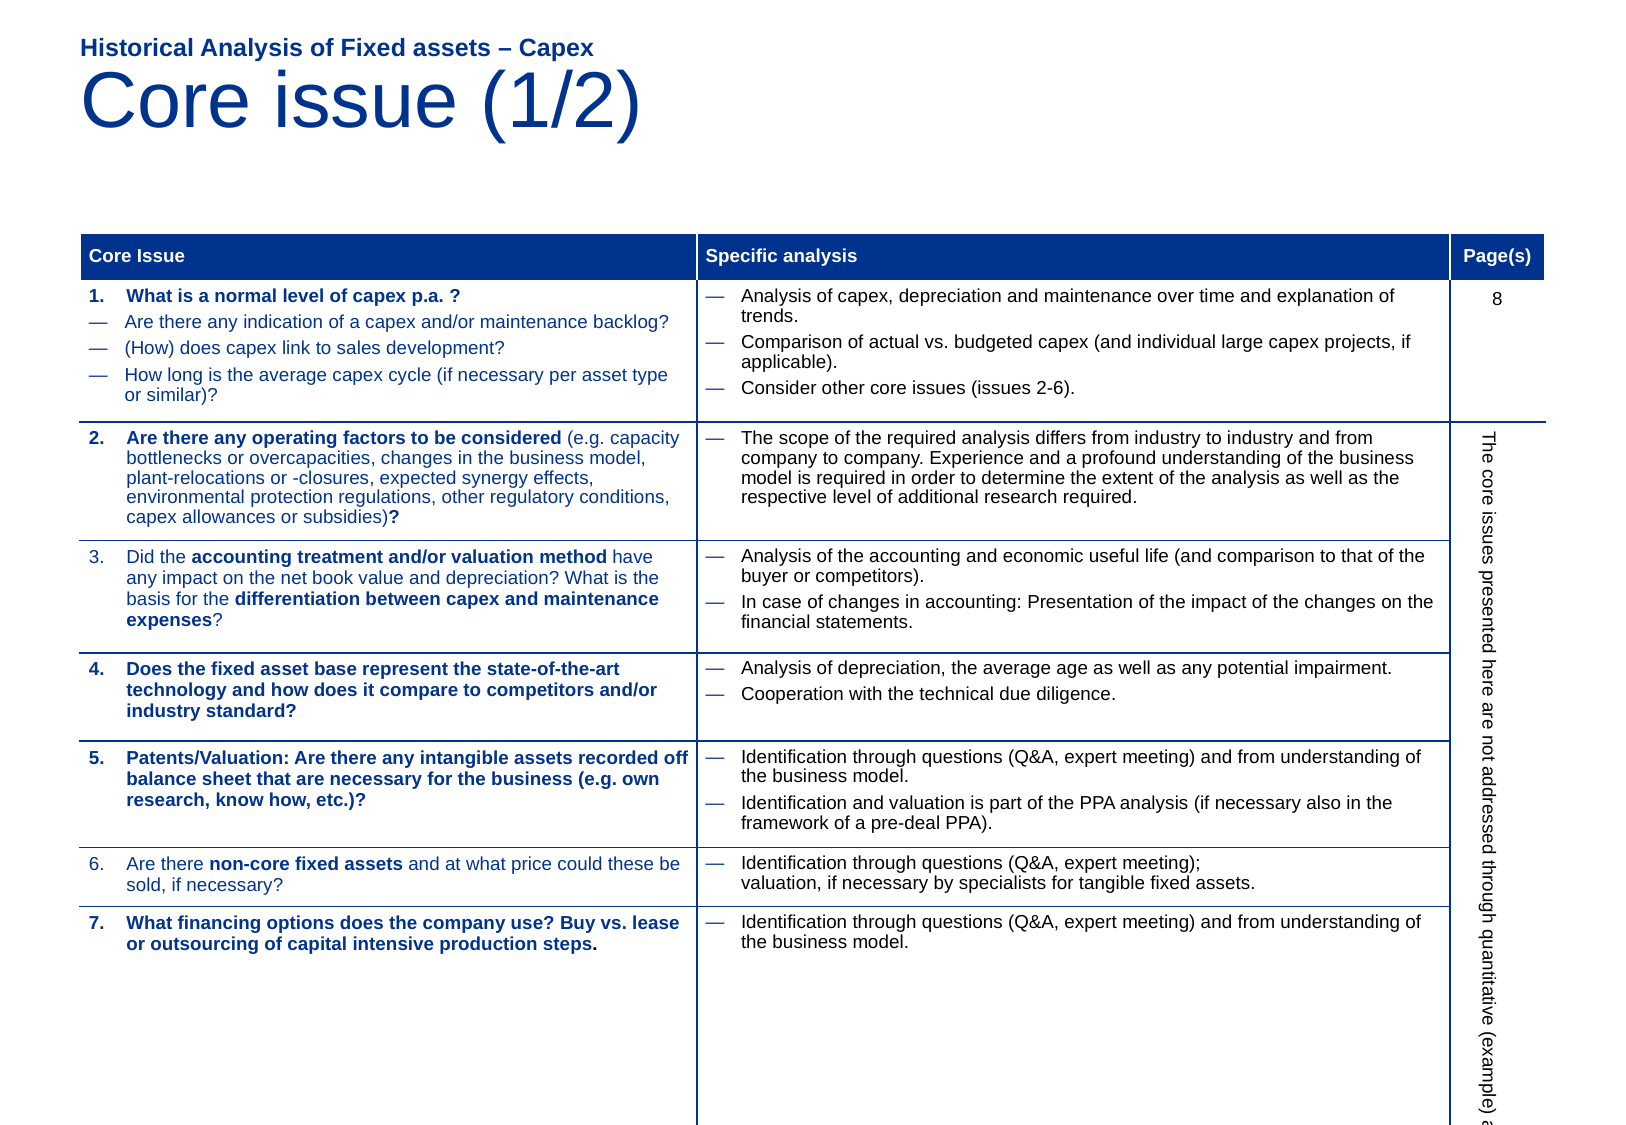

Historical Analysis of Fixed assets – Capex
# Core issue (1/2)
| Core Issue | Specific analysis | Page(s) |
| --- | --- | --- |
| What is a normal level of capex p.a. ? Are there any indication of a capex and/or maintenance backlog? (How) does capex link to sales development? How long is the average capex cycle (if necessary per asset type or similar)? | Analysis of capex, depreciation and maintenance over time and explanation of trends. Comparison of actual vs. budgeted capex (and individual large capex projects, if applicable). Consider other core issues (issues 2-6). | 8 |
| Are there any operating factors to be considered (e.g. capacity bottlenecks or overcapacities, changes in the business model, plant-relocations or -closures, expected synergy effects, environmental protection regulations, other regulatory conditions, capex allowances or subsidies)? | The scope of the required analysis differs from industry to industry and from company to company. Experience and a profound understanding of the business model is required in order to determine the extent of the analysis as well as the respective level of additional research required. | The core issues presented here are not addressed through quantitative (example) analyses, but are rather more considered qualitatively in the analysis (requires understanding of the business model). |
| Did the accounting treatment and/or valuation method have any impact on the net book value and depreciation? What is the basis for the differentiation between capex and maintenance expenses? | Analysis of the accounting and economic useful life (and comparison to that of the buyer or competitors). In case of changes in accounting: Presentation of the impact of the changes on the financial statements. |  |
| Does the fixed asset base represent the state-of-the-art technology and how does it compare to competitors and/or industry standard? | Analysis of depreciation, the average age as well as any potential impairment. Cooperation with the technical due diligence. |  |
| Patents/Valuation: Are there any intangible assets recorded off balance sheet that are necessary for the business (e.g. own research, know how, etc.)? | Identification through questions (Q&A, expert meeting) and from understanding of the business model. Identification and valuation is part of the PPA analysis (if necessary also in the framework of a pre-deal PPA). |  |
| Are there non-core fixed assets and at what price could these be sold, if necessary? | Identification through questions (Q&A, expert meeting); valuation, if necessary by specialists for tangible fixed assets. |  |
| What financing options does the company use? Buy vs. lease or outsourcing of capital intensive production steps. | Identification through questions (Q&A, expert meeting) and from understanding of the business model. |  |